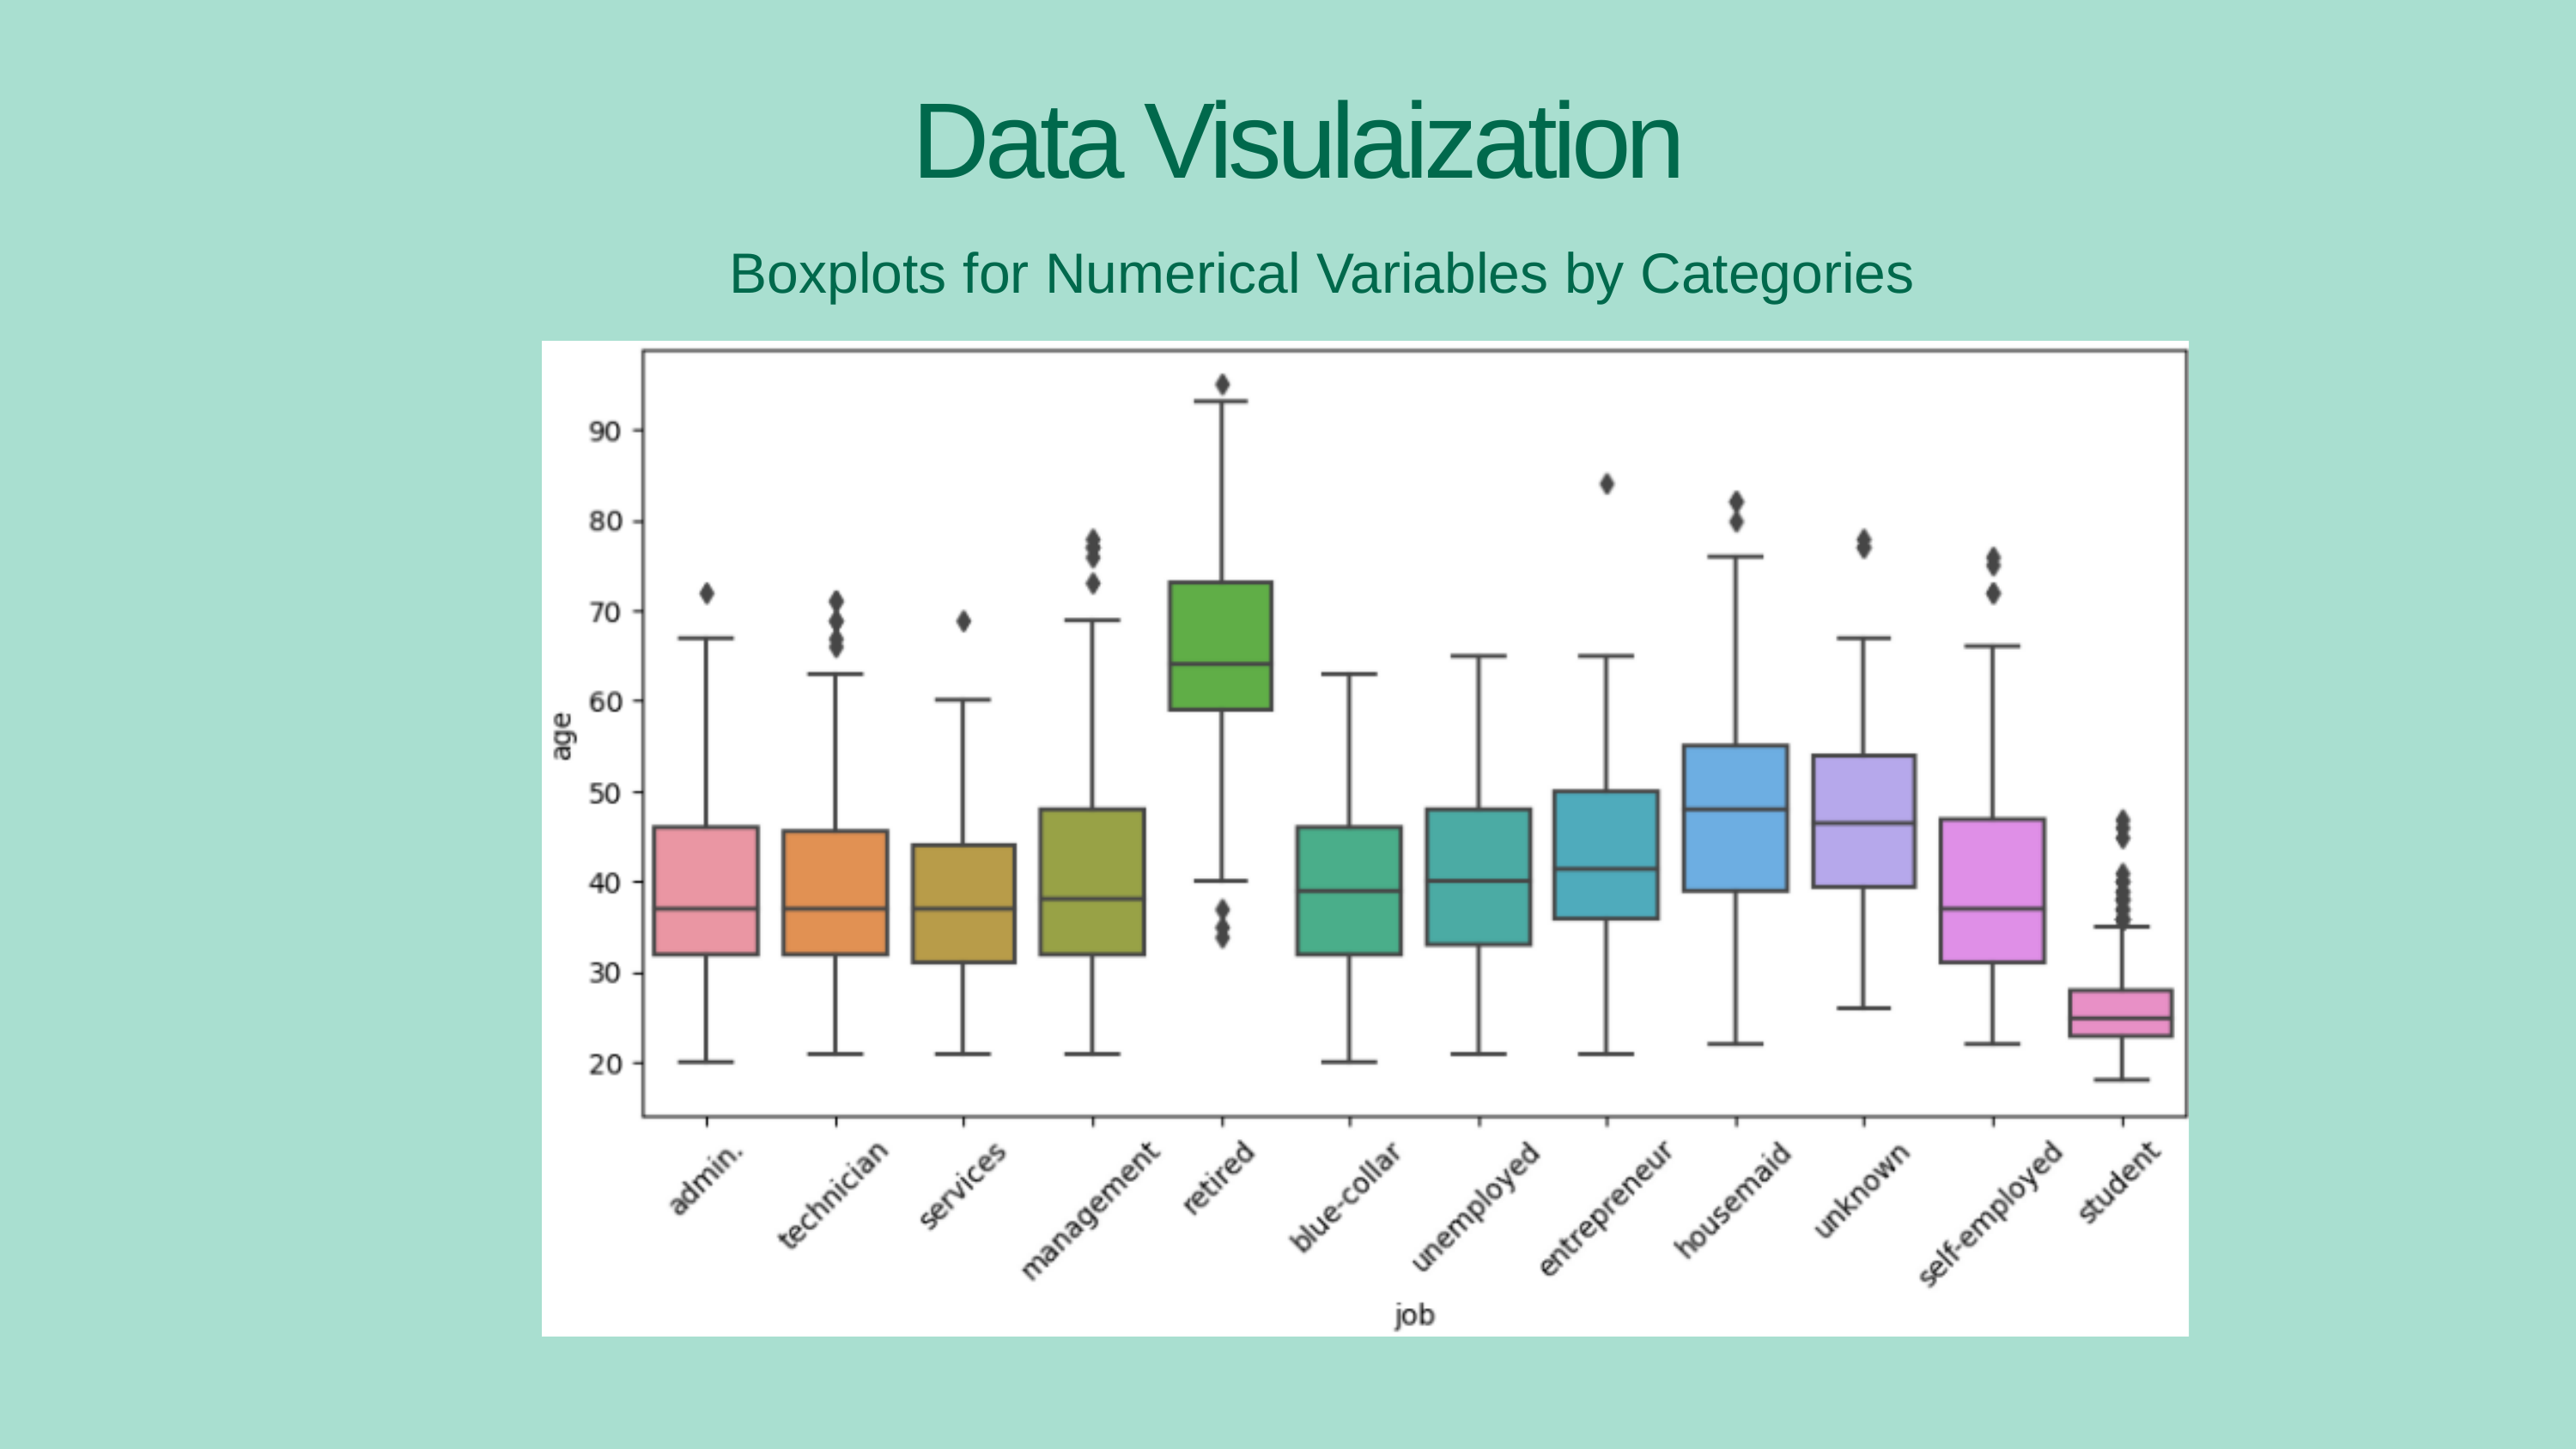

Data Visulaization
Boxplots for Numerical Variables by Categories